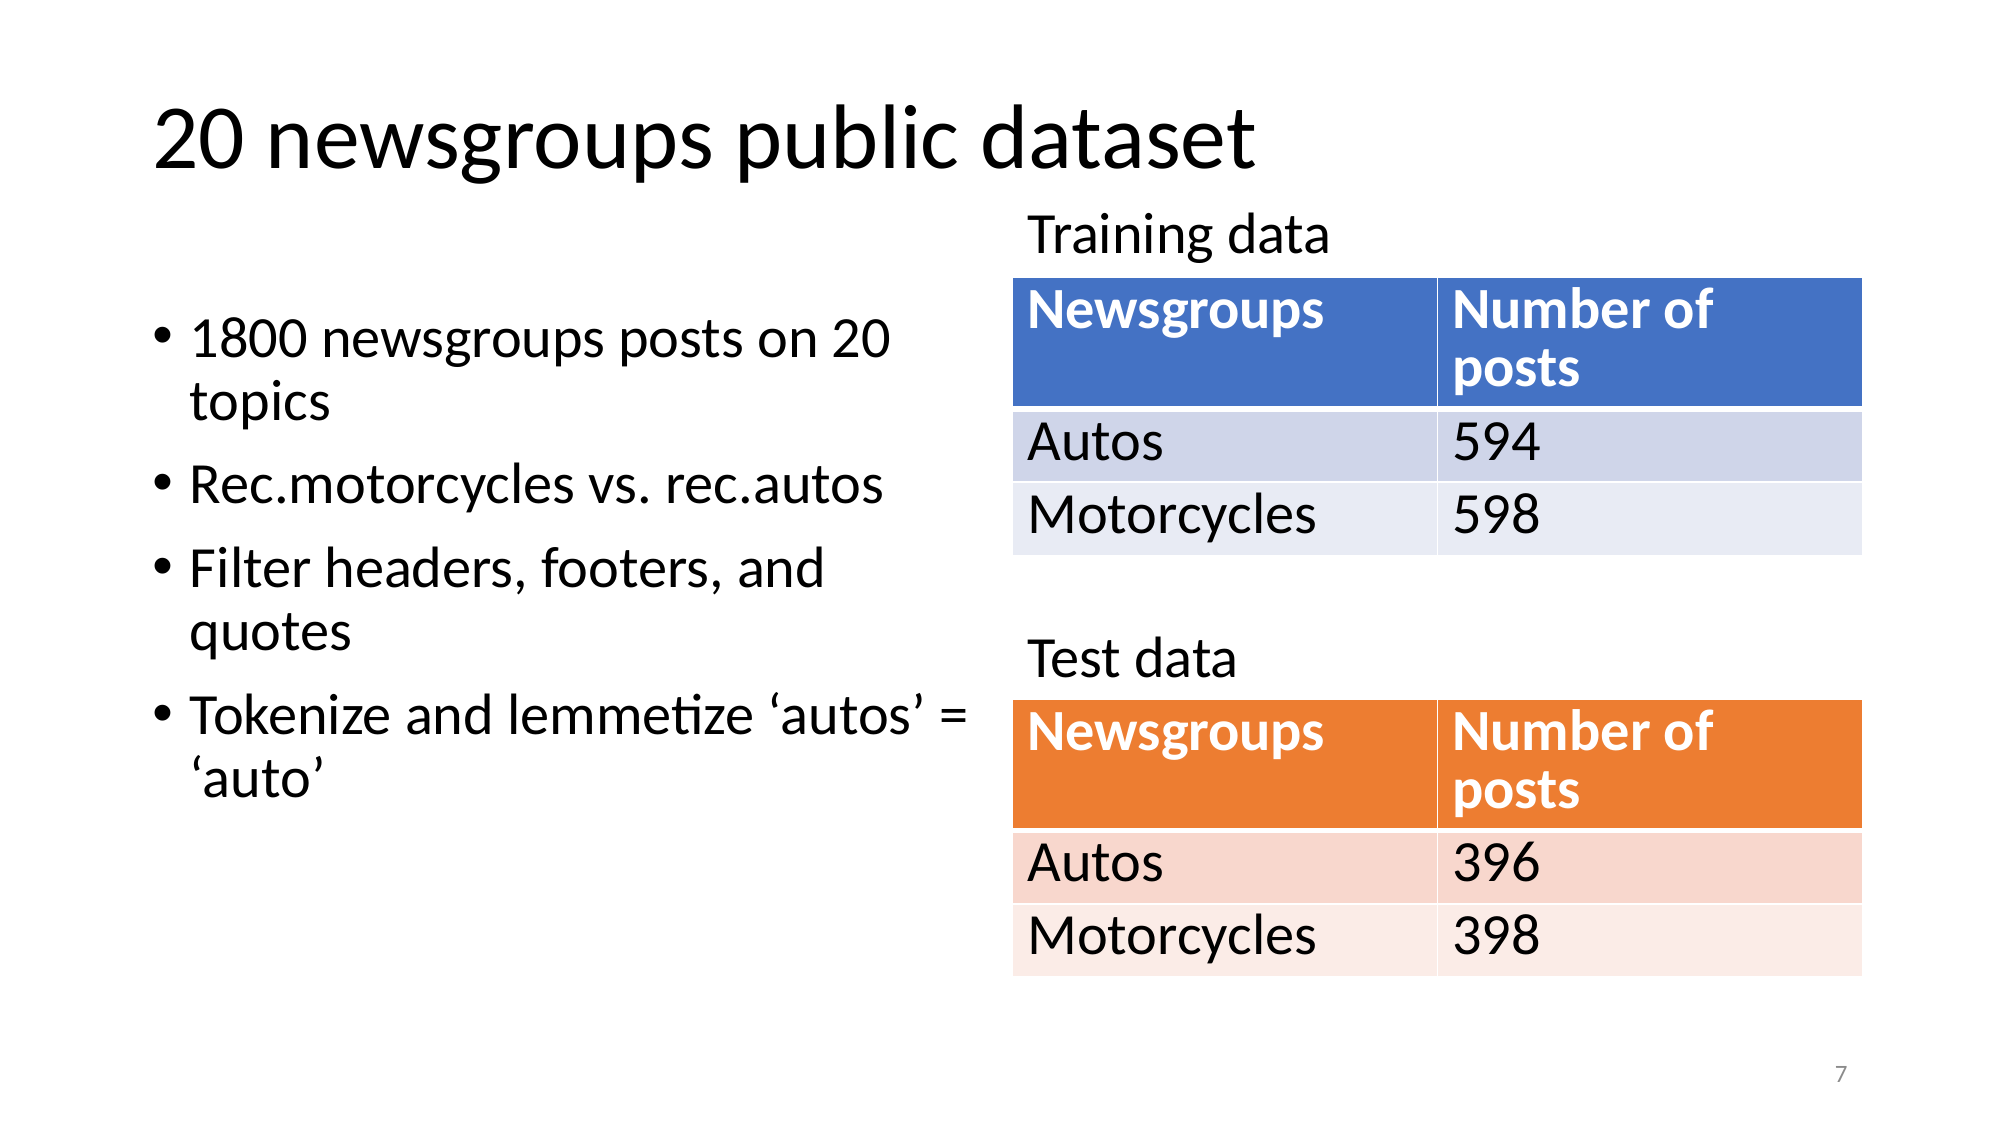

# 20 newsgroups public dataset
Training data
| Newsgroups | Number of posts |
| --- | --- |
| Autos | 594 |
| Motorcycles | 598 |
1800 newsgroups posts on 20 topics
Rec.motorcycles vs. rec.autos
Filter headers, footers, and quotes
Tokenize and lemmetize ‘autos’ = ‘auto’
Test data
| Newsgroups | Number of posts |
| --- | --- |
| Autos | 396 |
| Motorcycles | 398 |

7